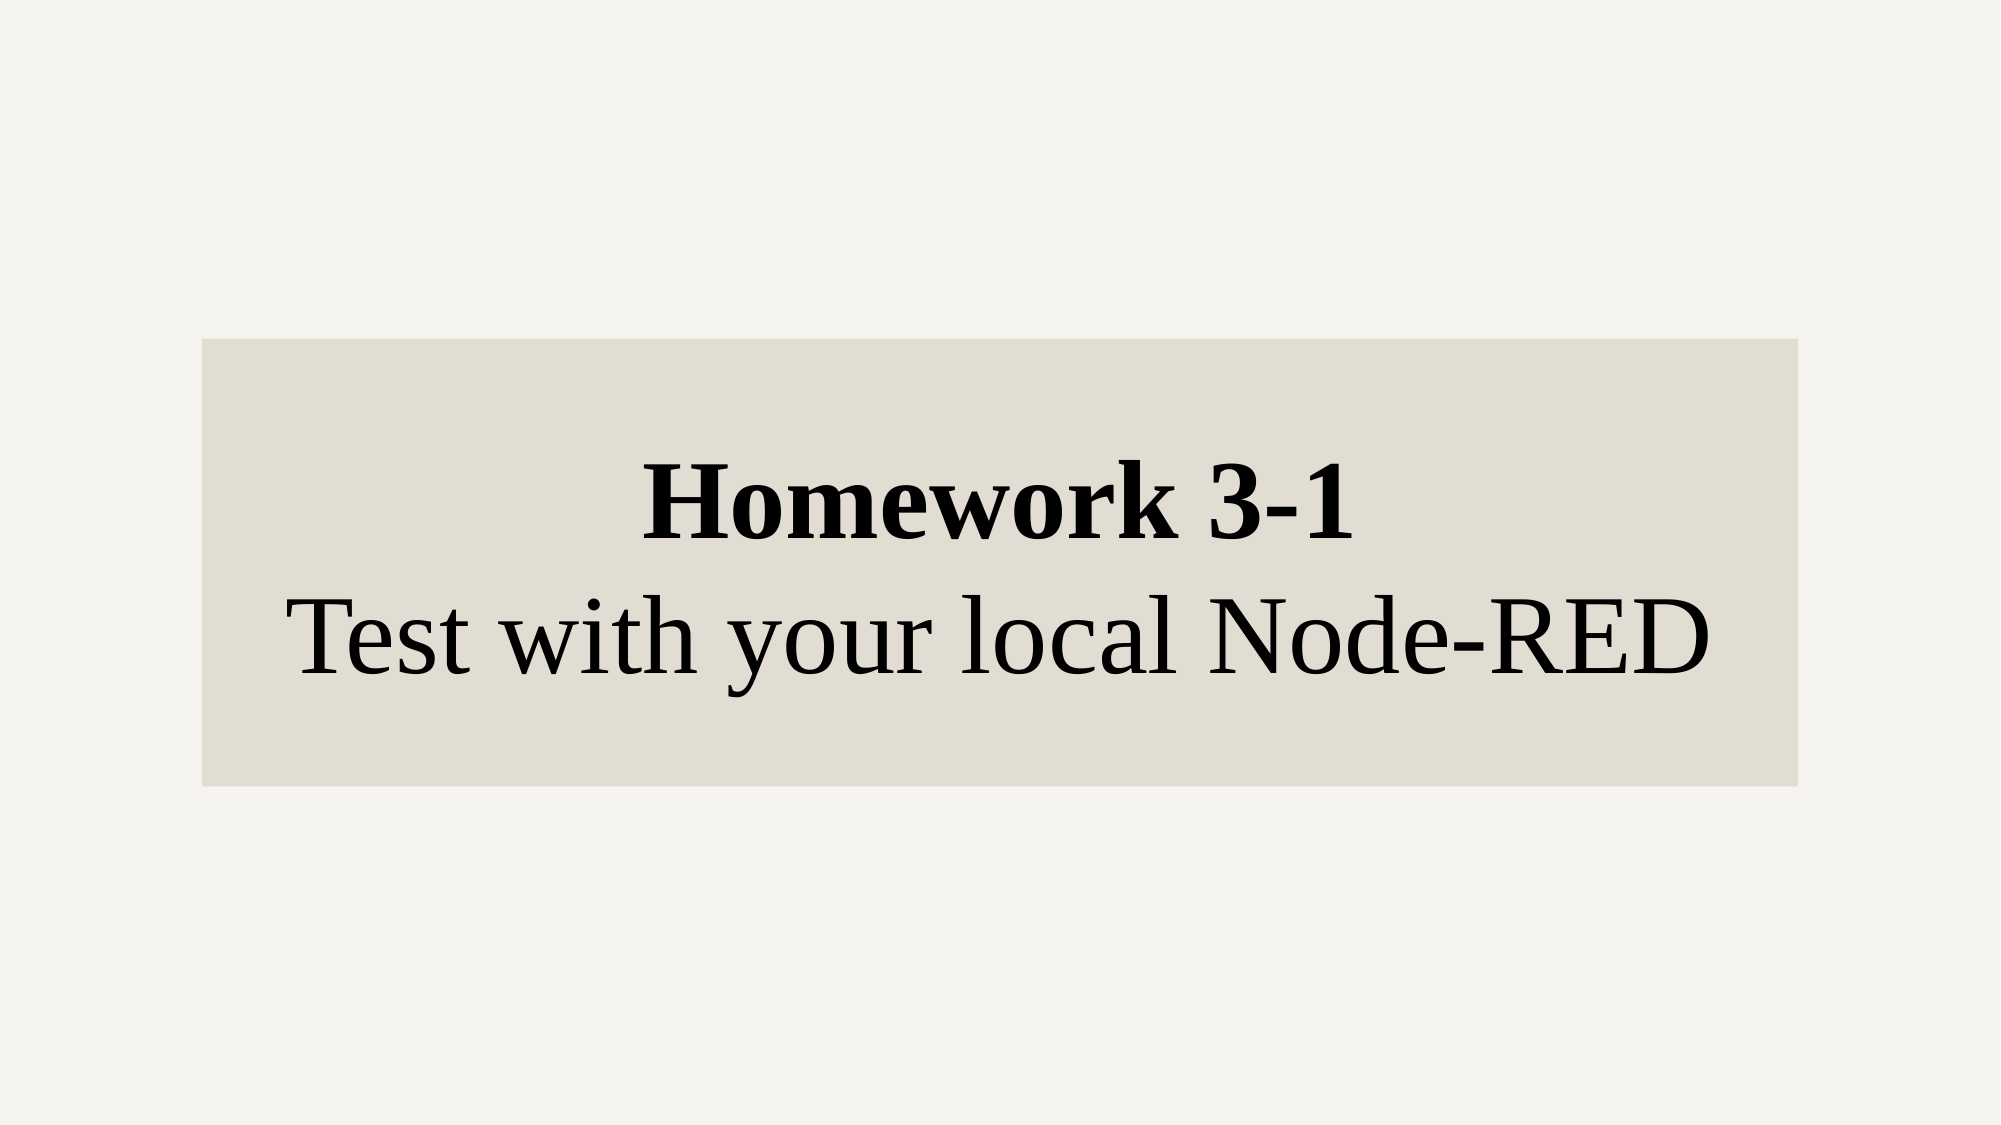

Homework 3-1
Test with your local Node-RED